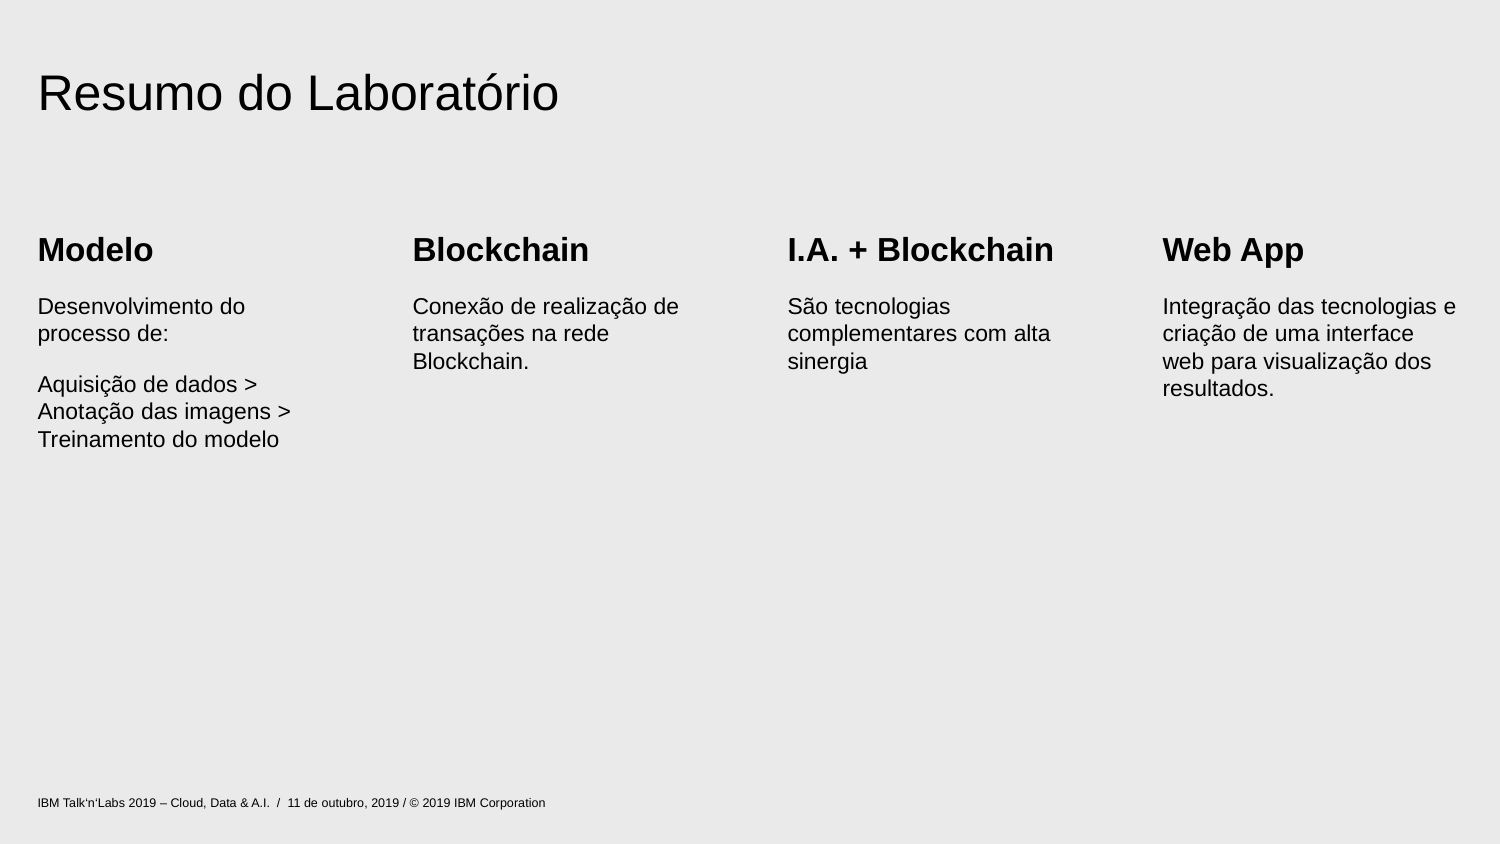

# Resumo do Laboratório
Modelo
Desenvolvimento do processo de:
Aquisição de dados > Anotação das imagens > Treinamento do modelo

Blockchain
Conexão de realização de transações na rede Blockchain.

I.A. + Blockchain
São tecnologias complementares com alta sinergia

Web App
Integração das tecnologias e criação de uma interface web para visualização dos resultados.

IBM Talk‘n‘Labs 2019 – Cloud, Data & A.I.  /  11 de outubro, 2019 / © 2019 IBM Corporation